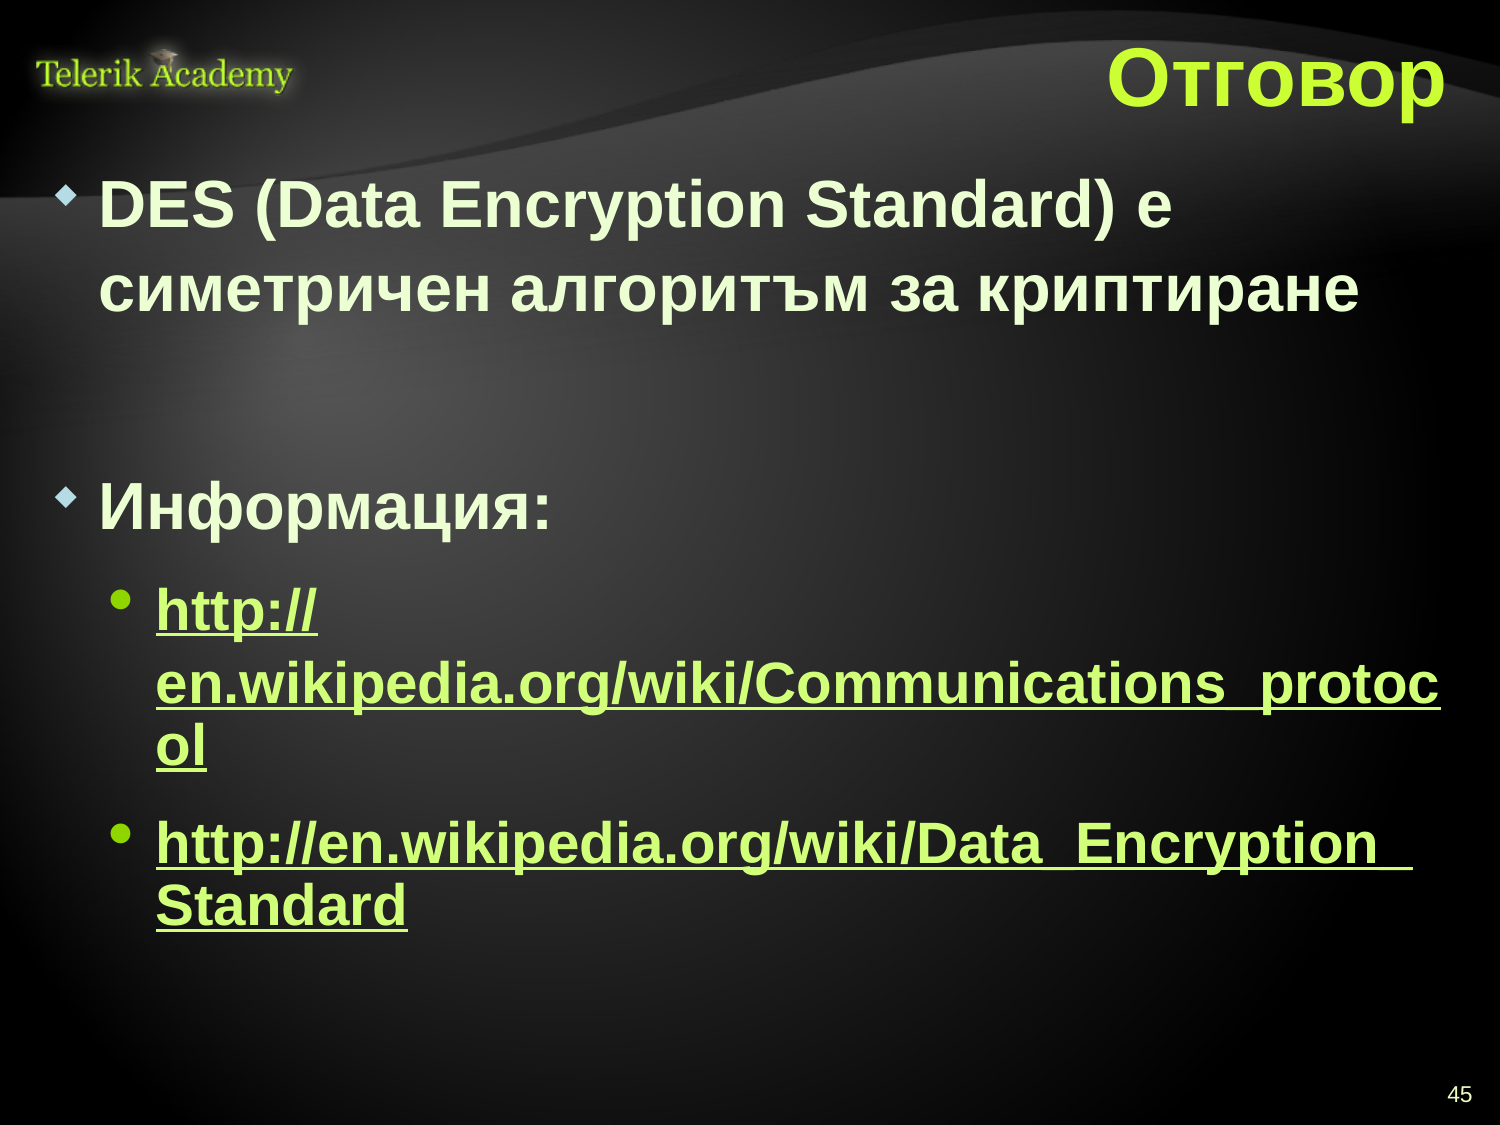

# Отговор
DES (Data Encryption Standard) е симетричен алгоритъм за криптиране

Информация:
http://en.wikipedia.org/wiki/Communications_protocol
http://en.wikipedia.org/wiki/Data_Encryption_Standard

45